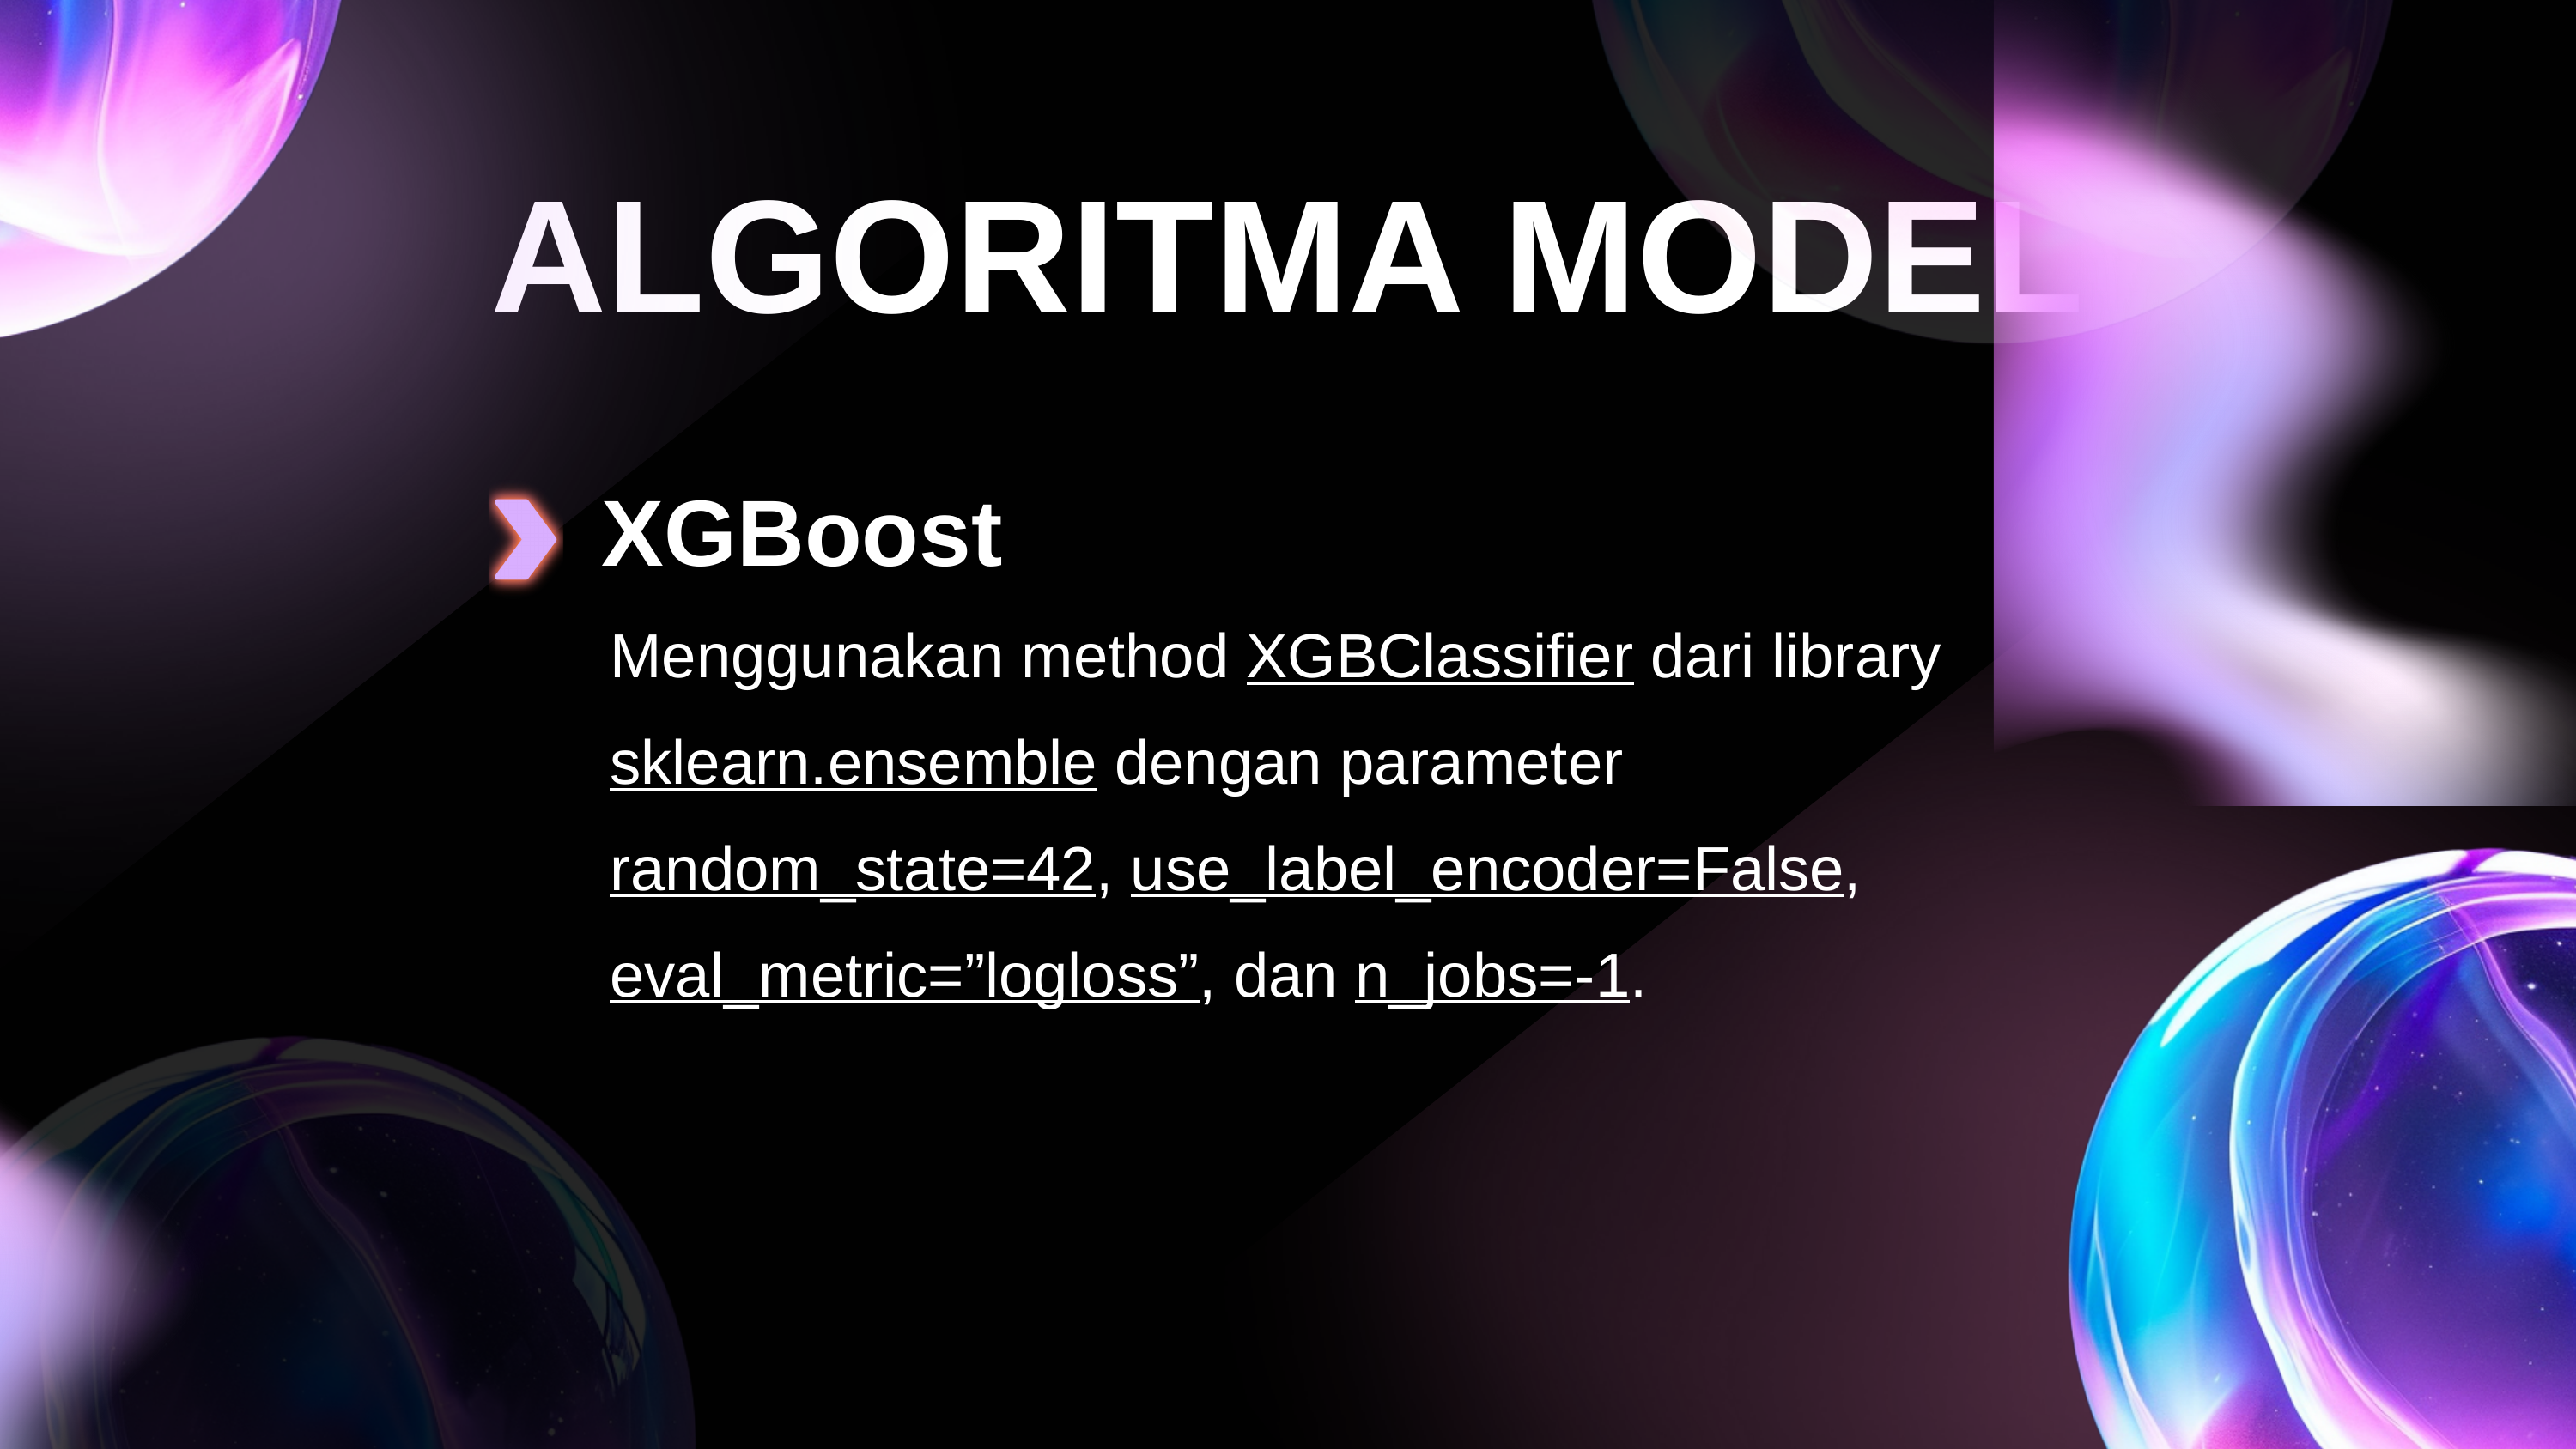

ALGORITMA MODEL

XGBoost
Menggunakan method XGBClassifier dari library sklearn.ensemble dengan parameter random_state=42, use_label_encoder=False, eval_metric=”logloss”, dan n_jobs=-1.